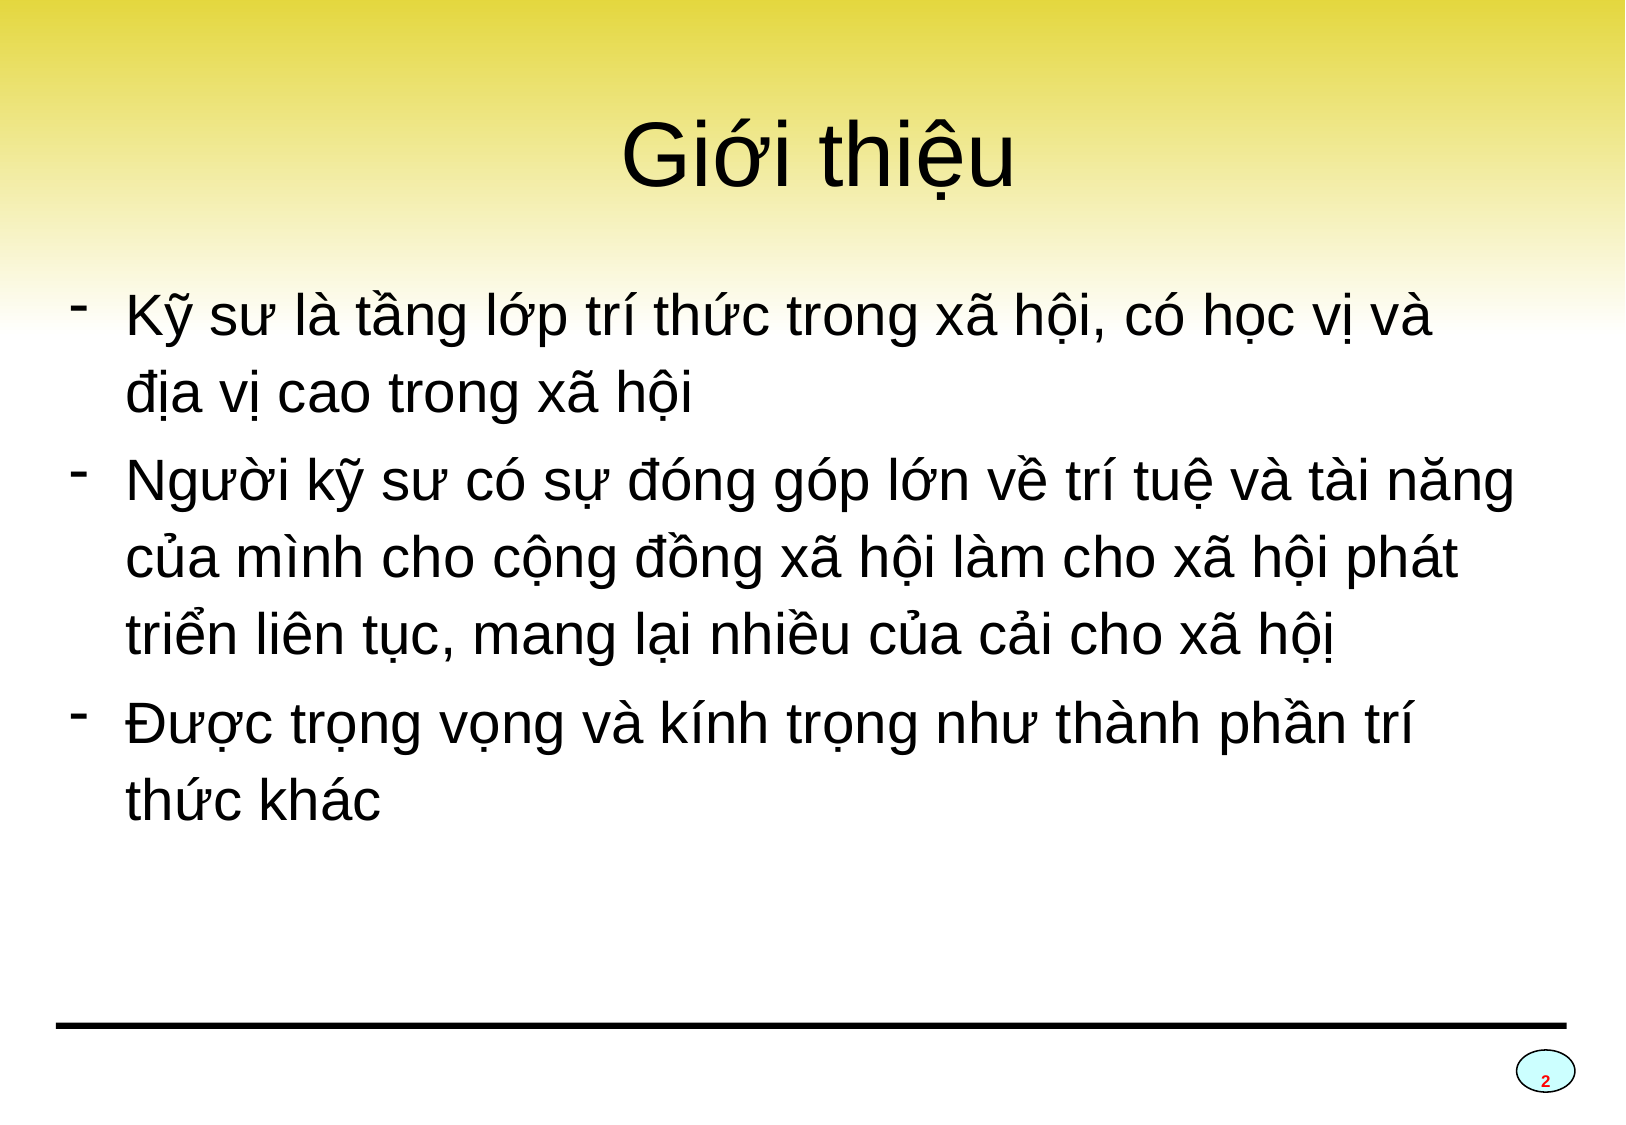

# Giới thiệu
Kỹ sư là tầng lớp trí thức trong xã hội, có học vị và địa vị cao trong xã hội
Người kỹ sư có sự đóng góp lớn về trí tuệ và tài năng của mình cho cộng đồng xã hội làm cho xã hội phát triển liên tục, mang lại nhiều của cải cho xã hộị
Được trọng vọng và kính trọng như thành phần trí thức khác